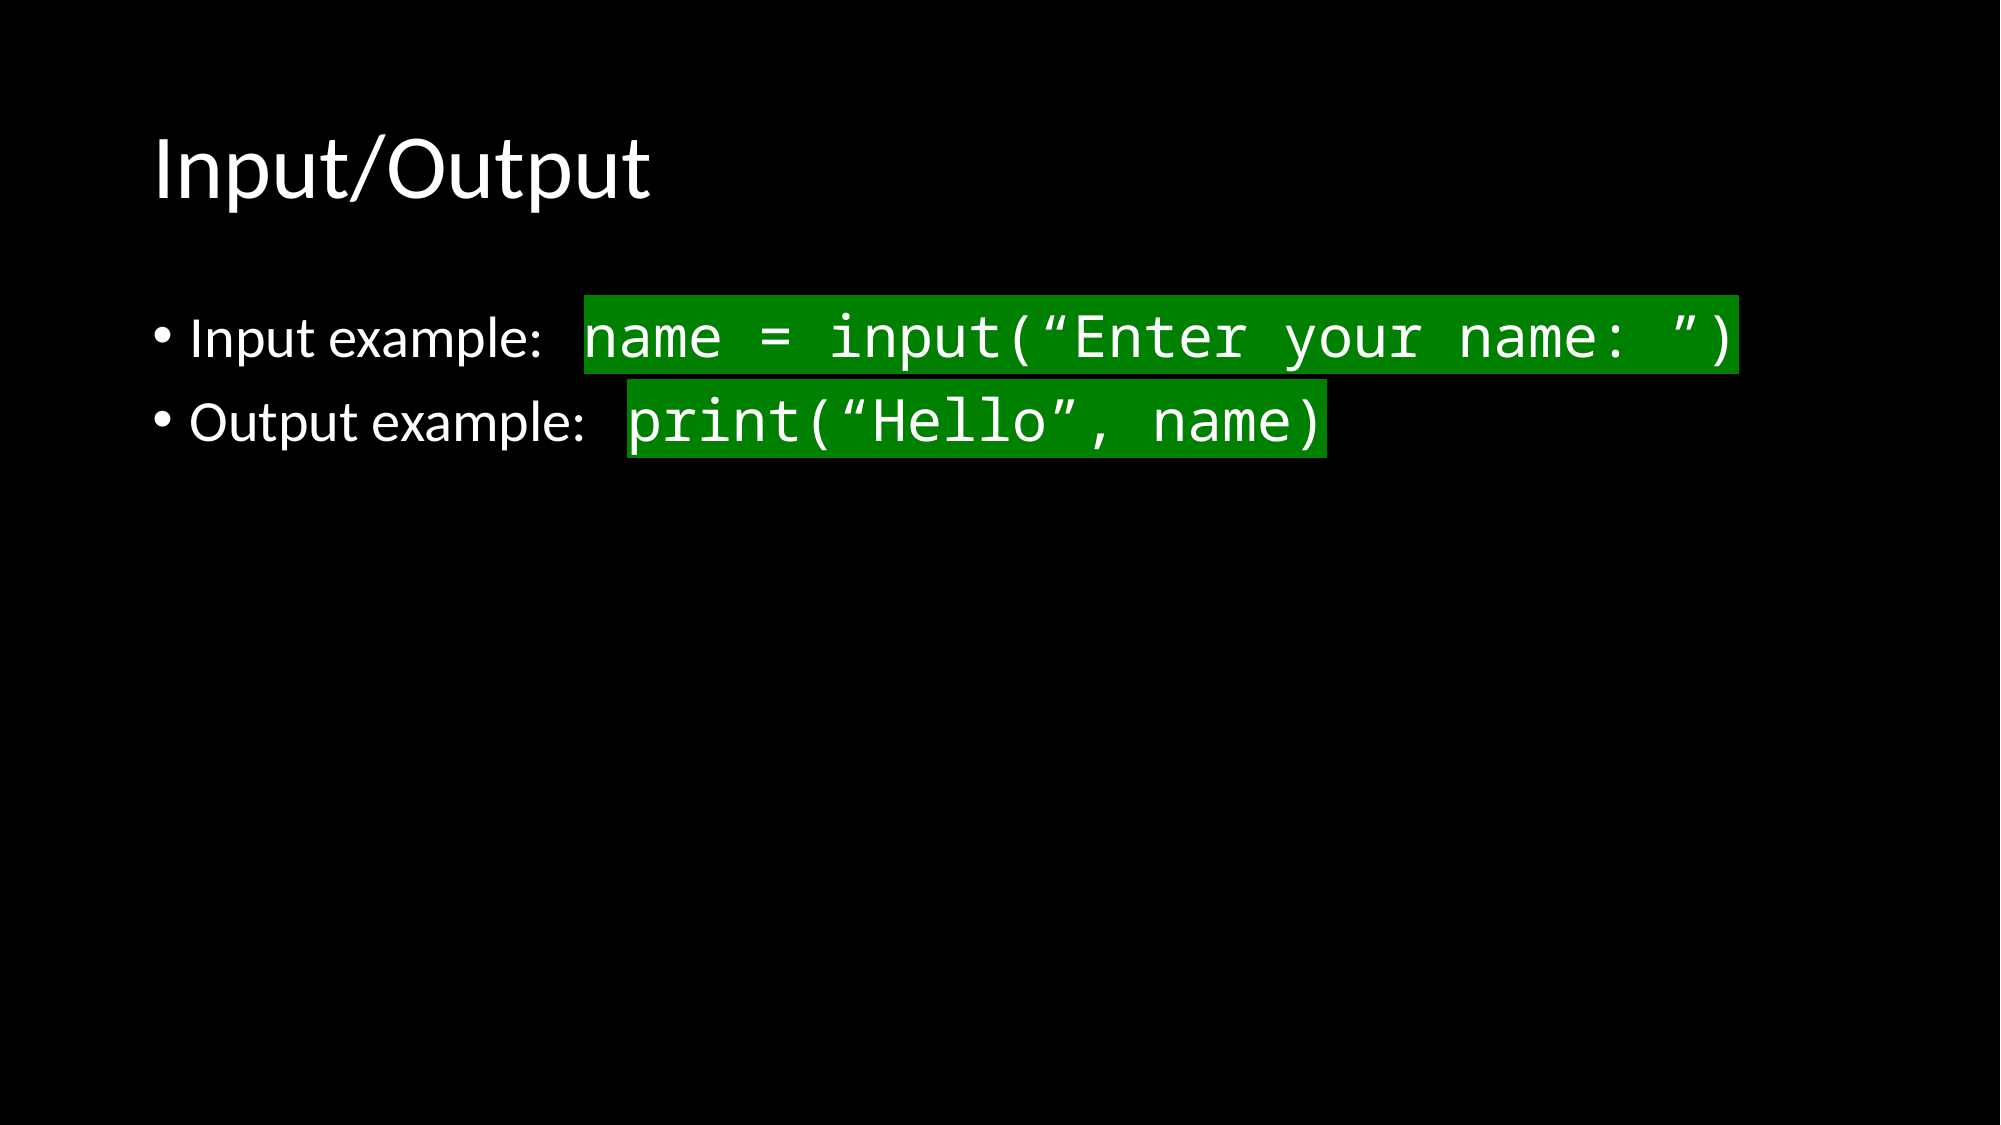

# Input/Output
Input example:   name = input(“Enter your name: ”)
Output example:   print(“Hello”, name)